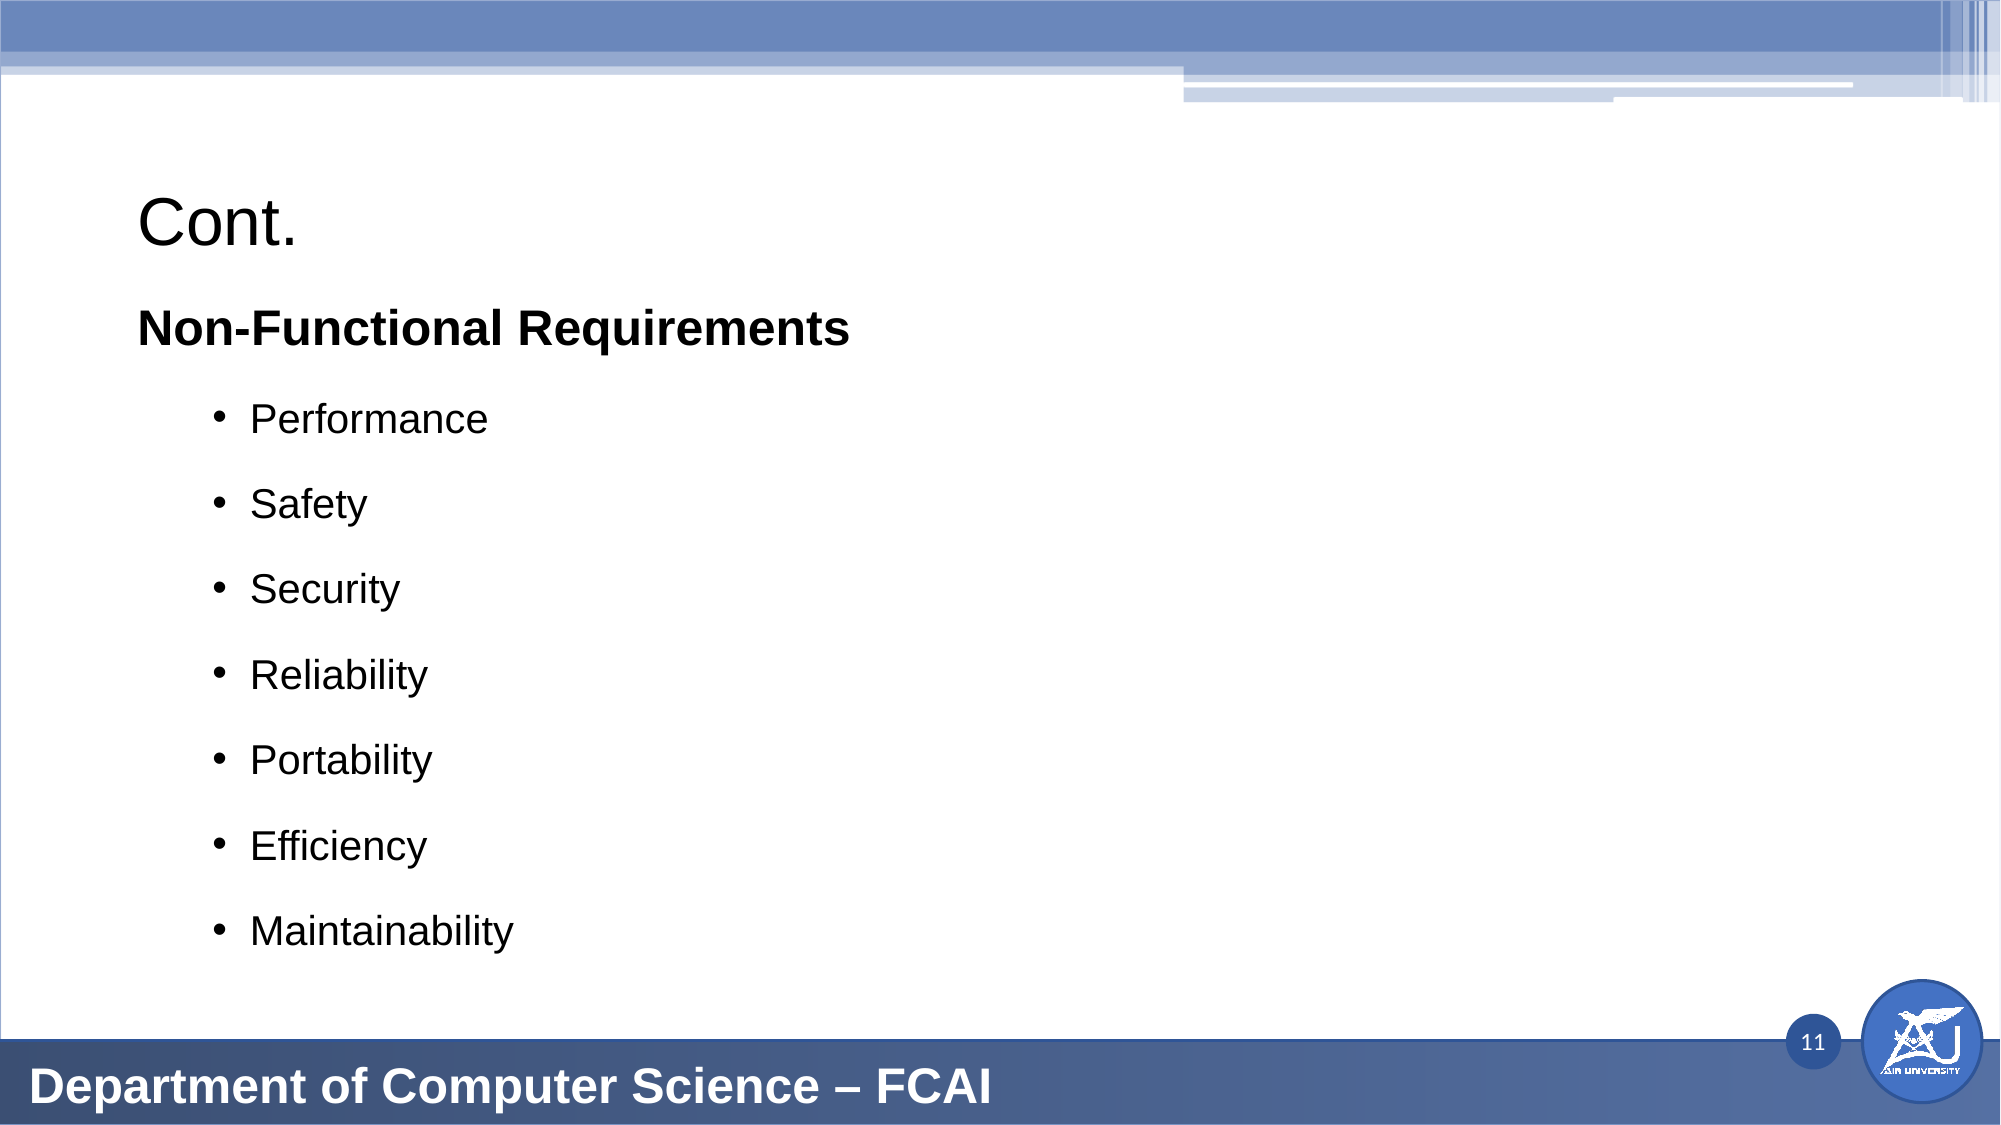

# Cont.
Non-Functional Requirements
Performance
Safety
Security
Reliability
Portability
Efficiency
Maintainability

11